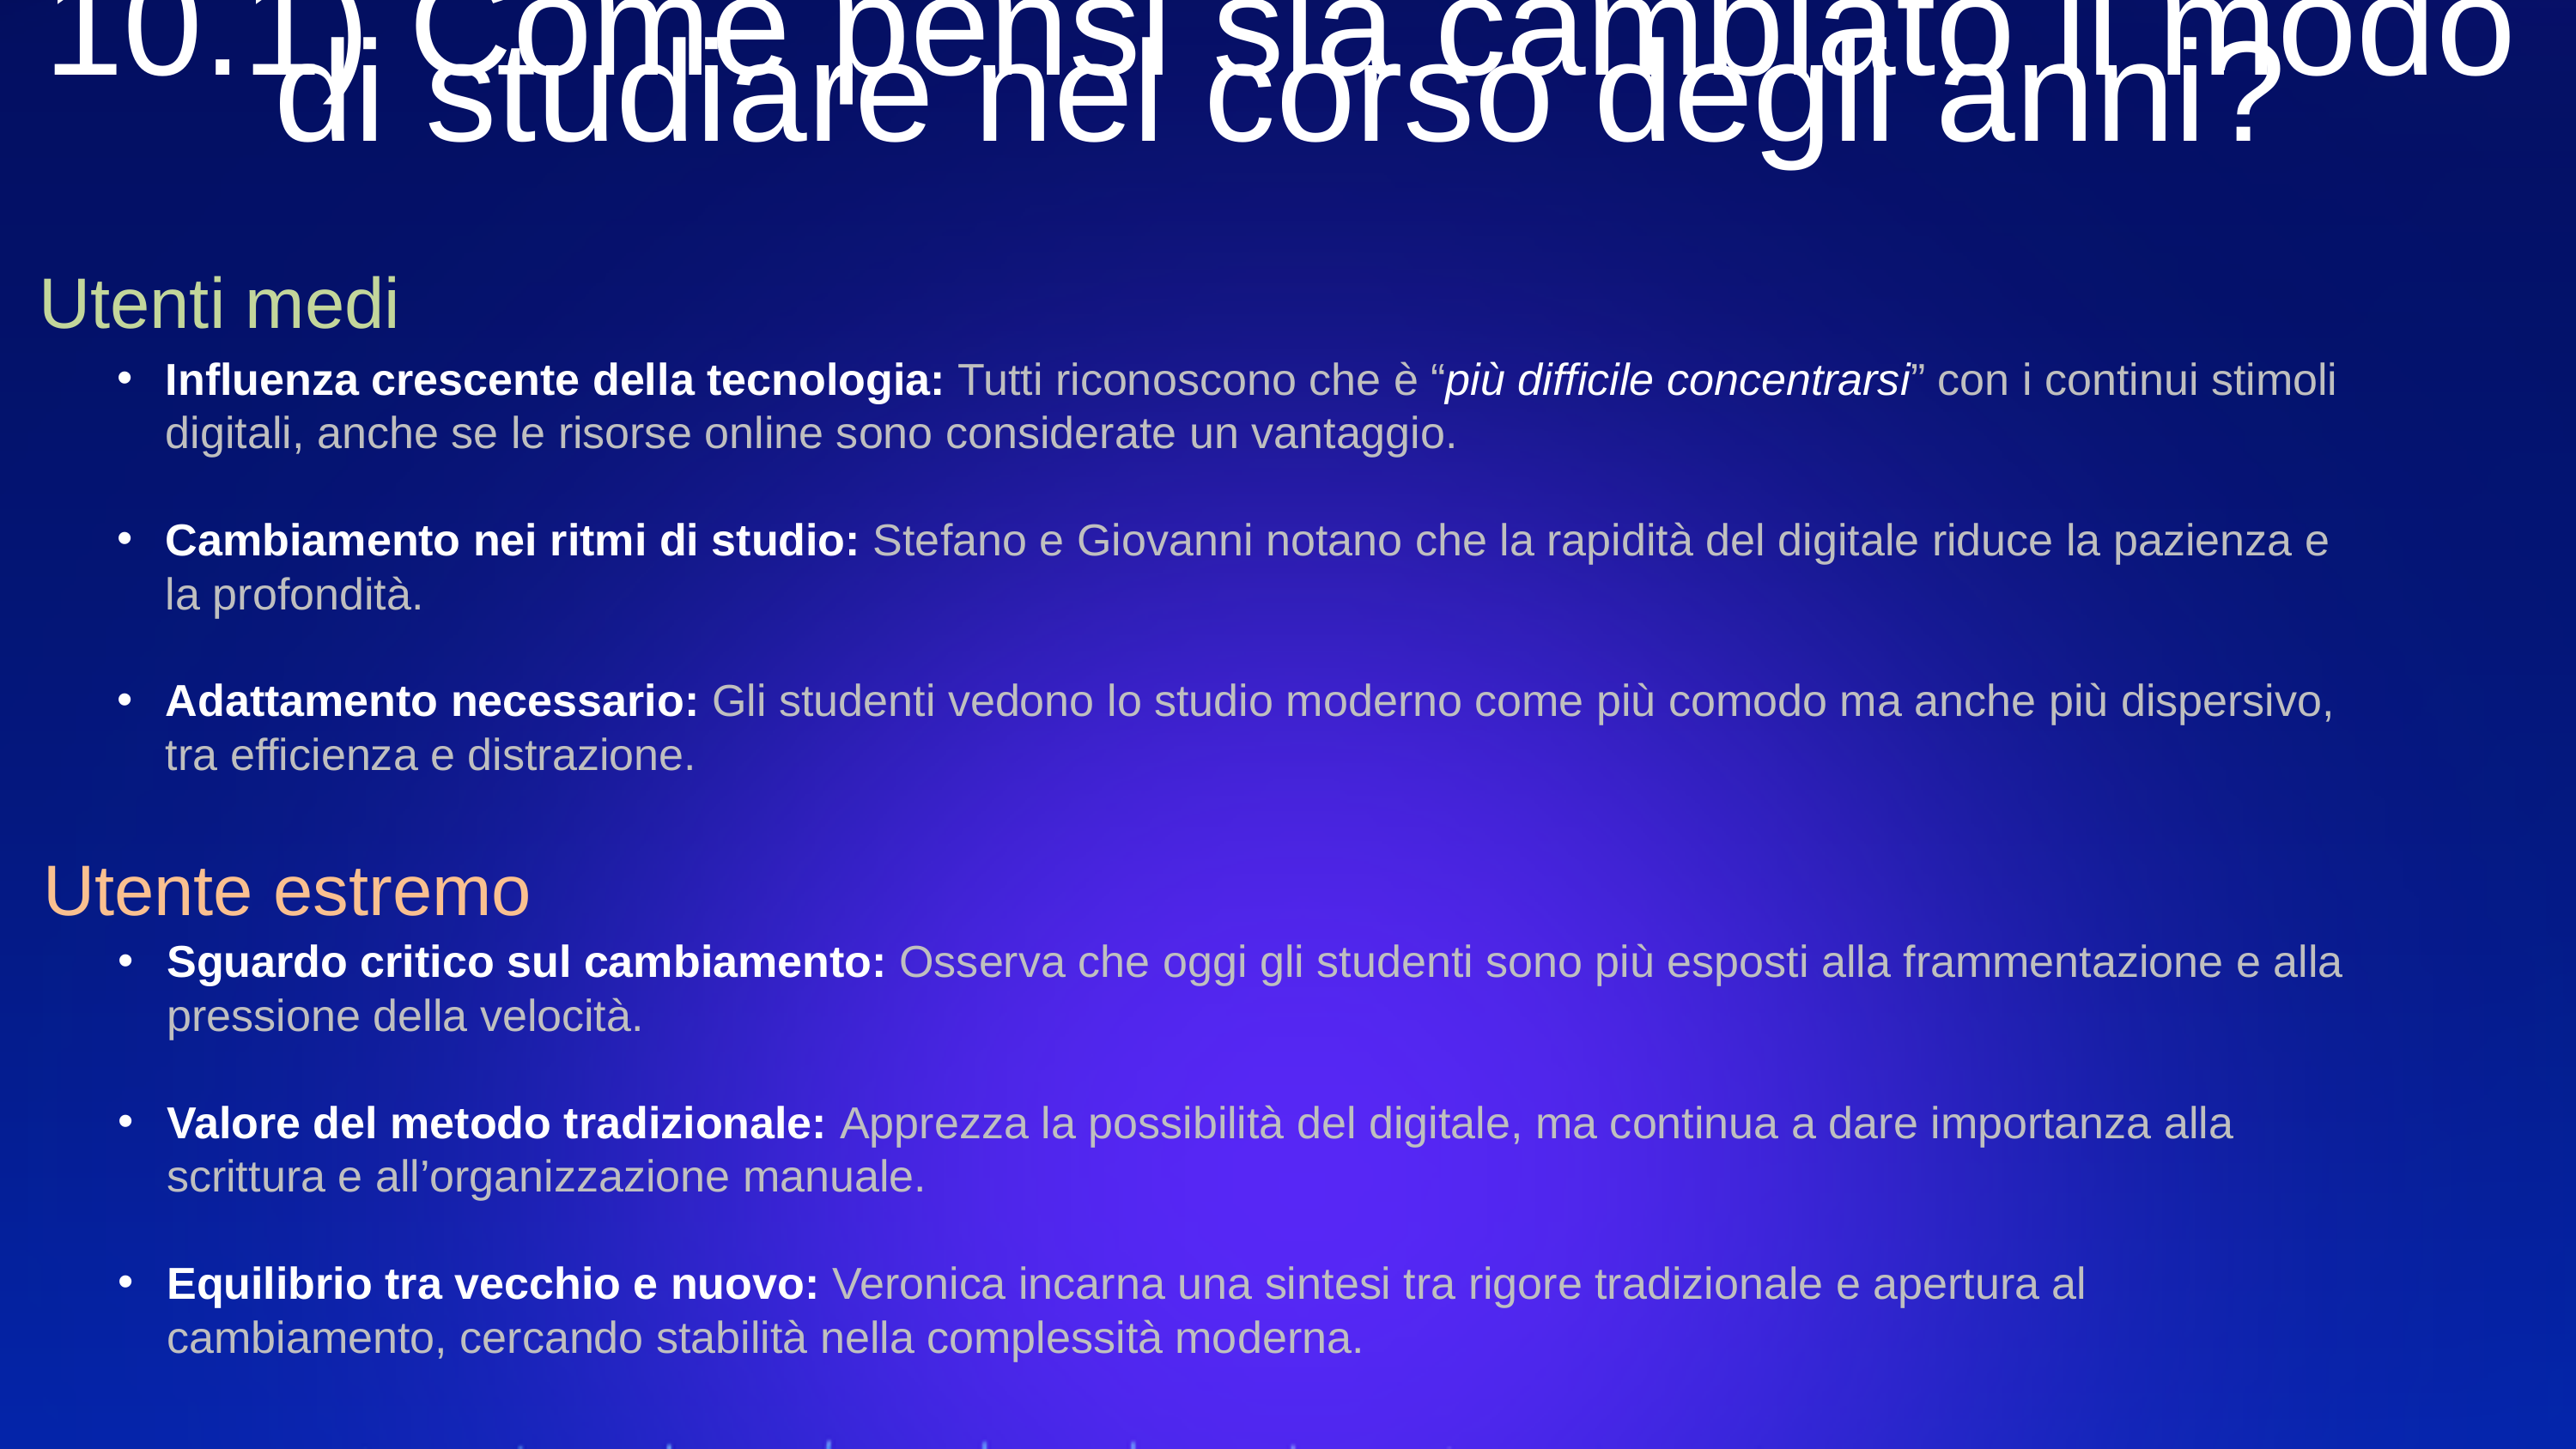

10.1) Come pensi sia cambiato il modo di studiare nel corso degli anni?
Utenti medi
Influenza crescente della tecnologia: Tutti riconoscono che è “più difficile concentrarsi” con i continui stimoli digitali, anche se le risorse online sono considerate un vantaggio.

Cambiamento nei ritmi di studio: Stefano e Giovanni notano che la rapidità del digitale riduce la pazienza e la profondità.

Adattamento necessario: Gli studenti vedono lo studio moderno come più comodo ma anche più dispersivo, tra efficienza e distrazione.
Utente estremo
Sguardo critico sul cambiamento: Osserva che oggi gli studenti sono più esposti alla frammentazione e alla pressione della velocità.

Valore del metodo tradizionale: Apprezza la possibilità del digitale, ma continua a dare importanza alla scrittura e all’organizzazione manuale.

Equilibrio tra vecchio e nuovo: Veronica incarna una sintesi tra rigore tradizionale e apertura al cambiamento, cercando stabilità nella complessità moderna.